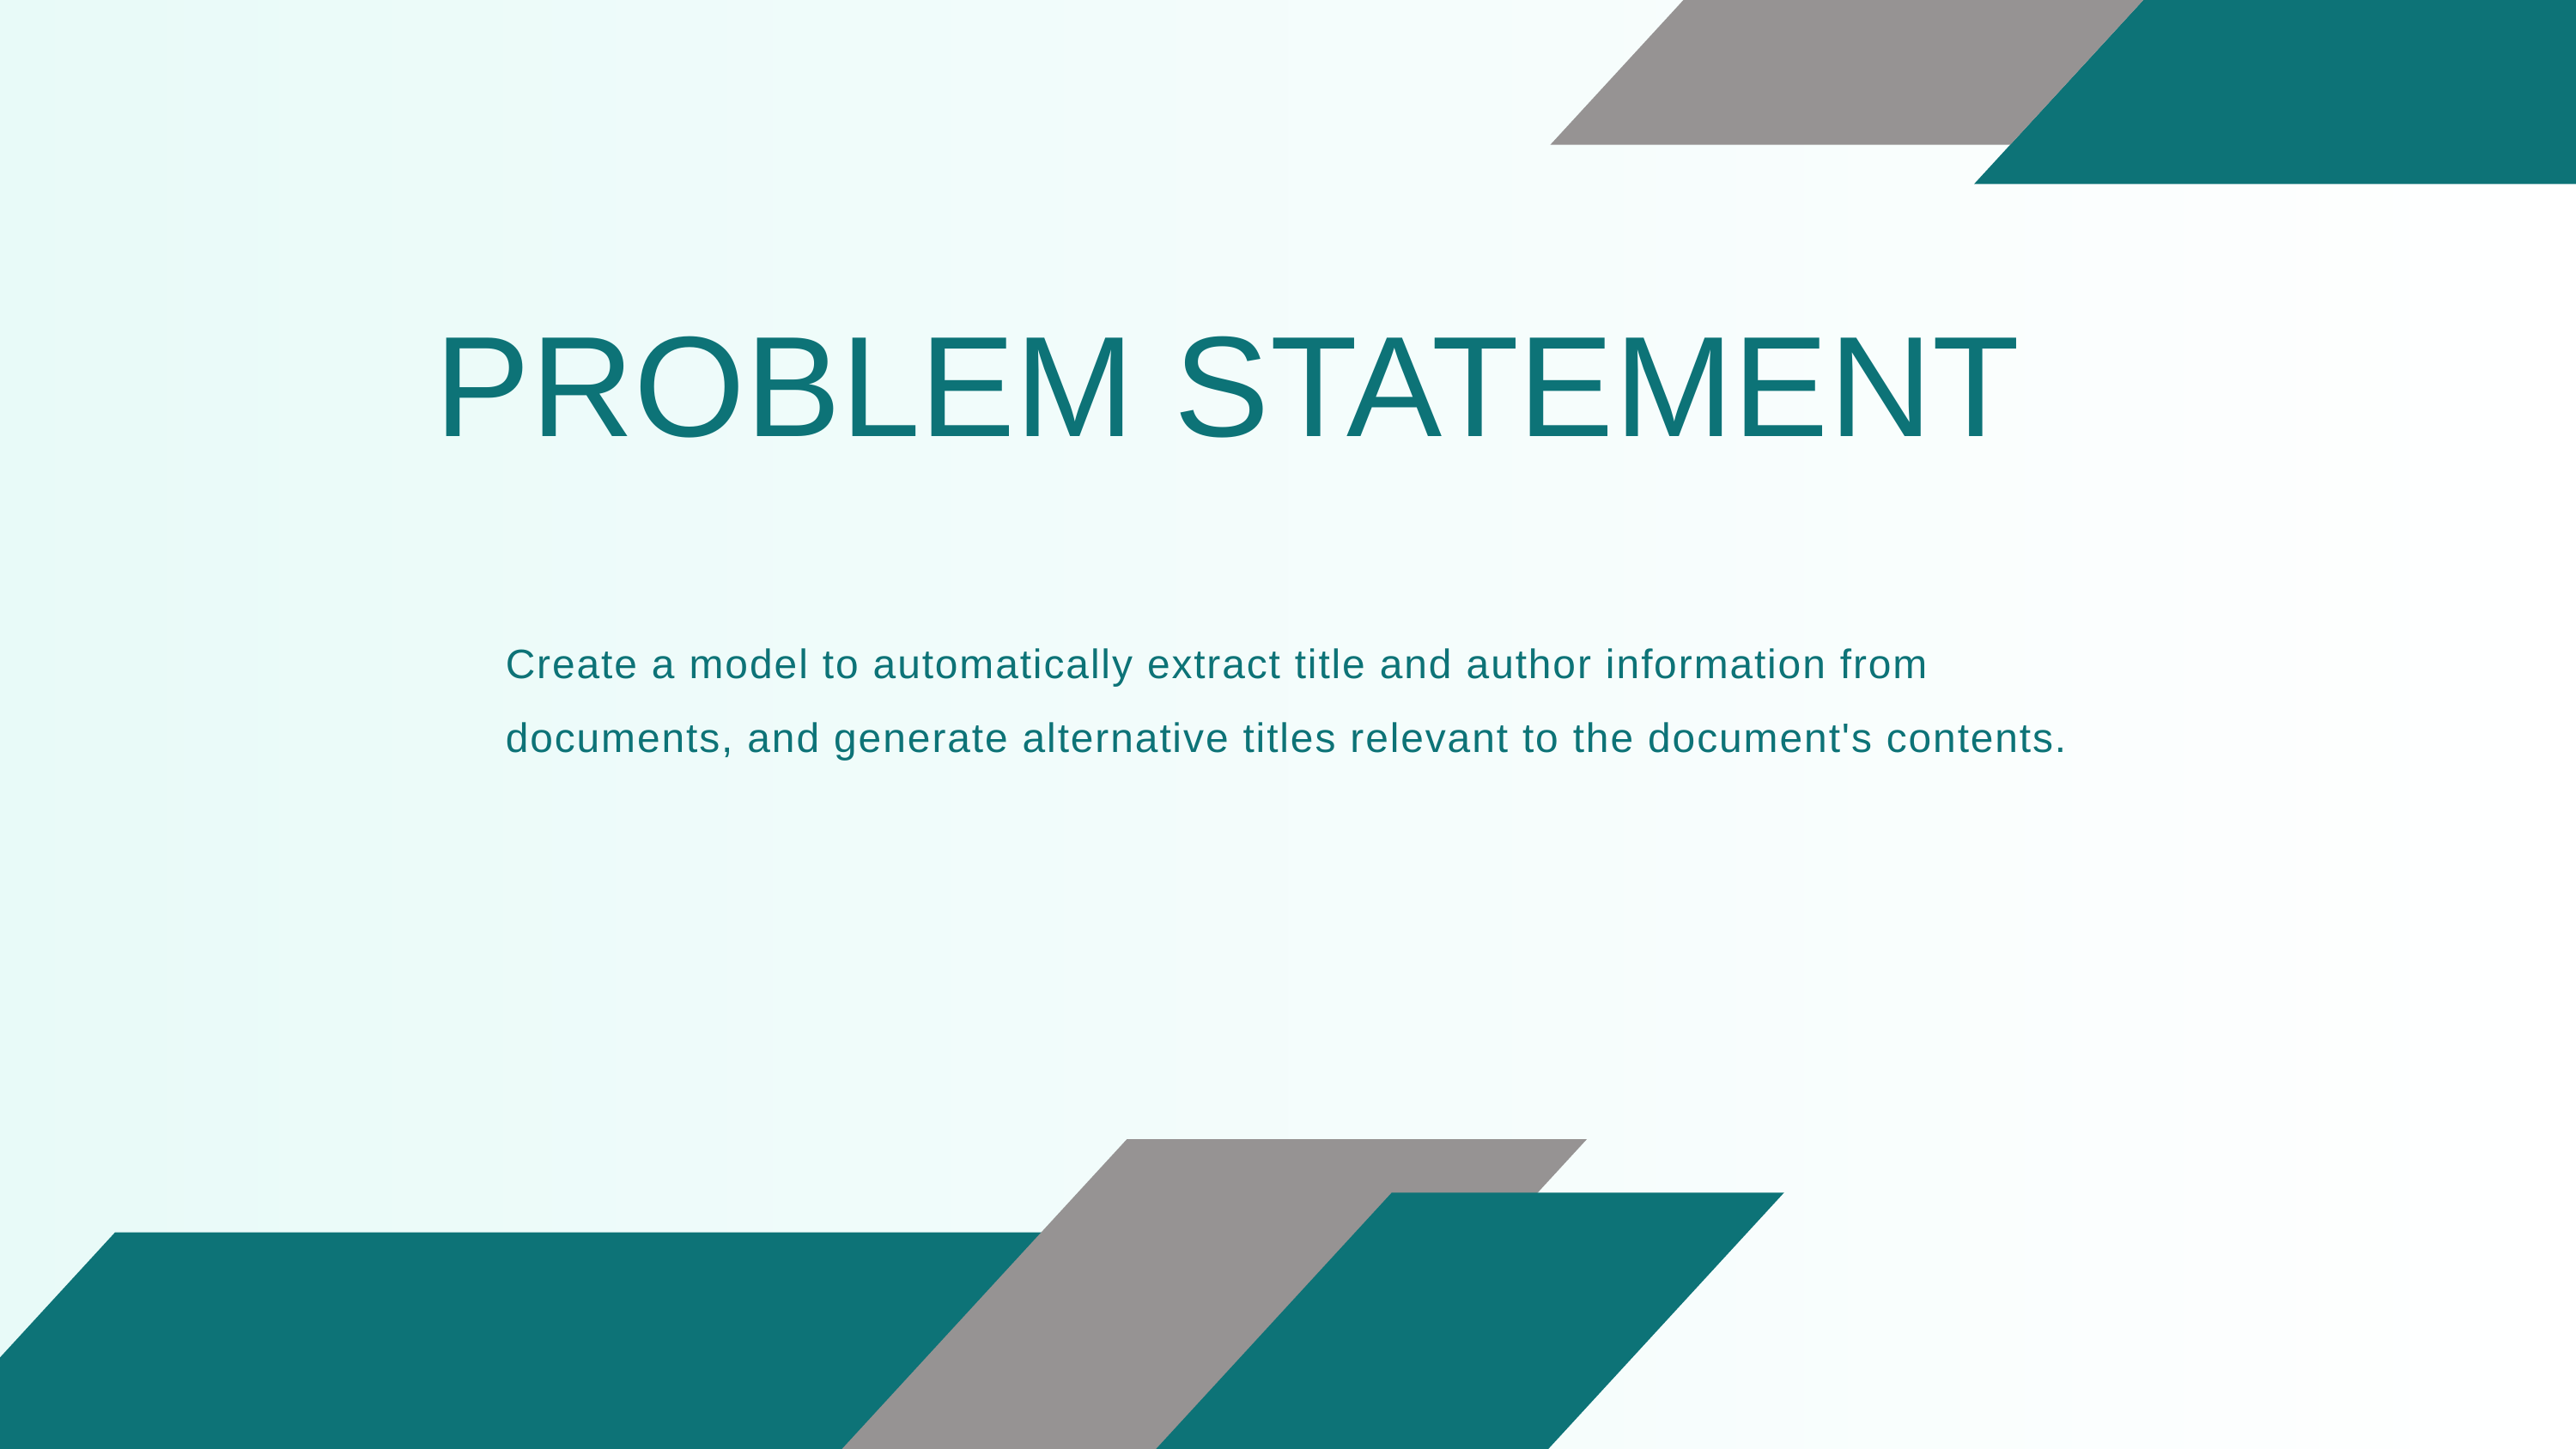

PROBLEM STATEMENT
Create a model to automatically extract title and author information from documents, and generate alternative titles relevant to the document's contents.